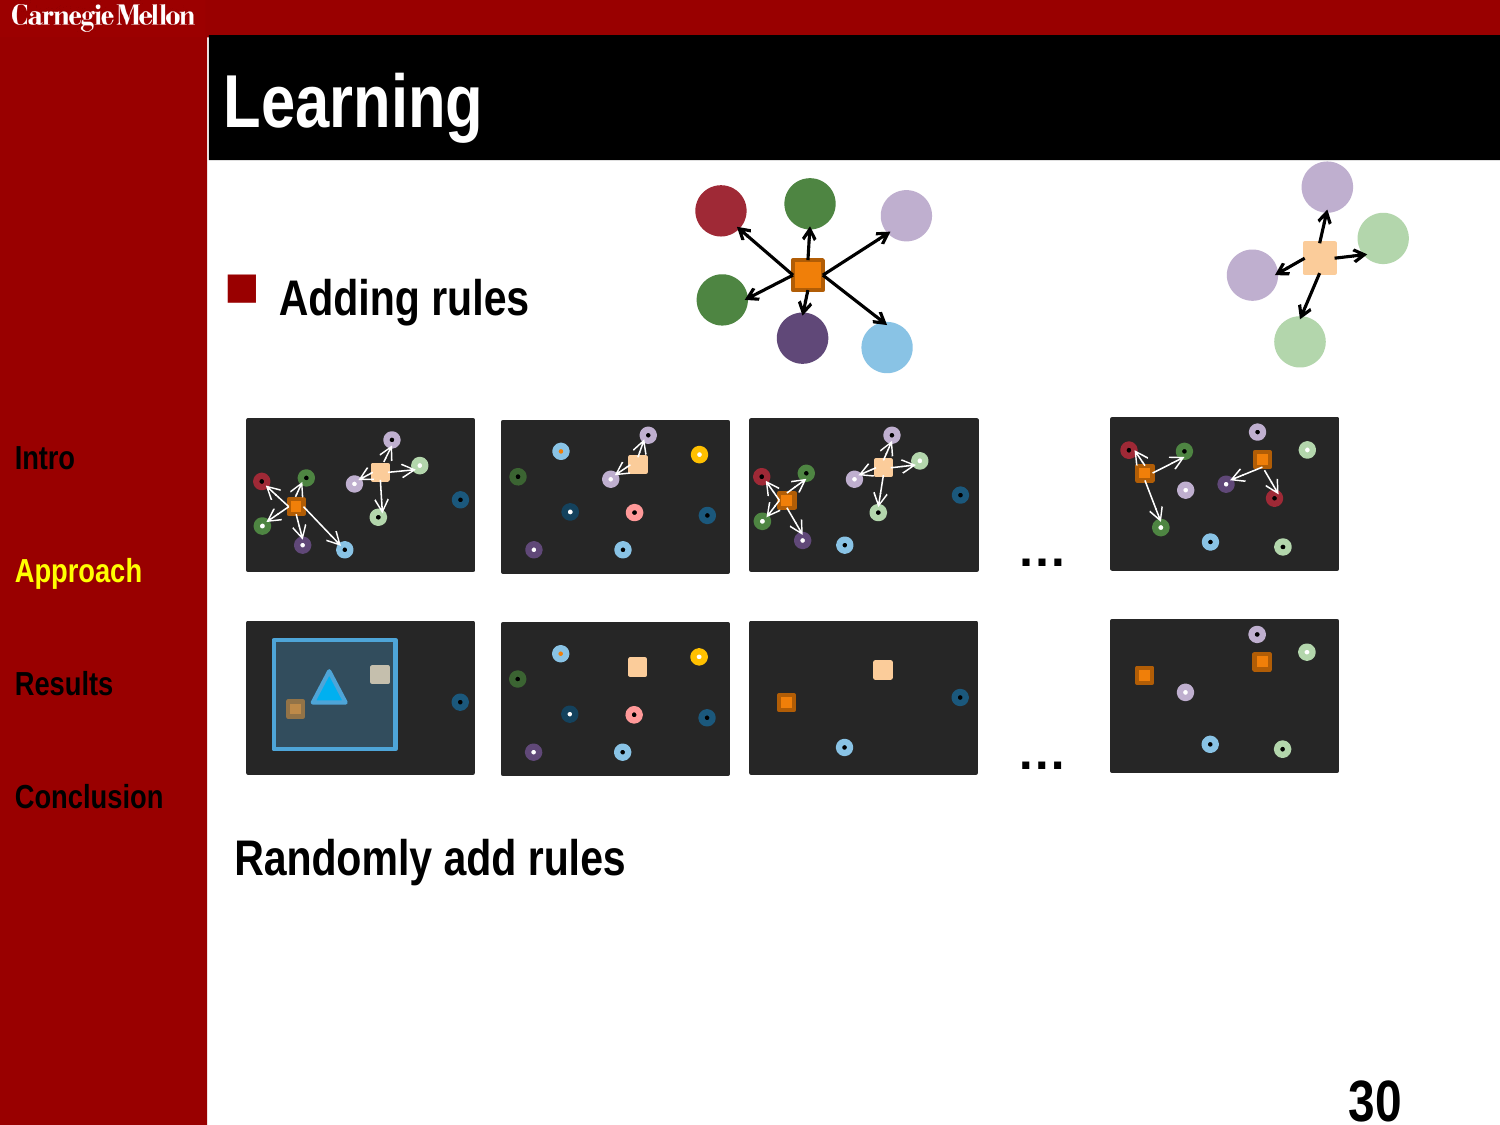

# Learning

Intro

Approach

Results

Conclusion
Adding rules

 Randomly add rules

…

…